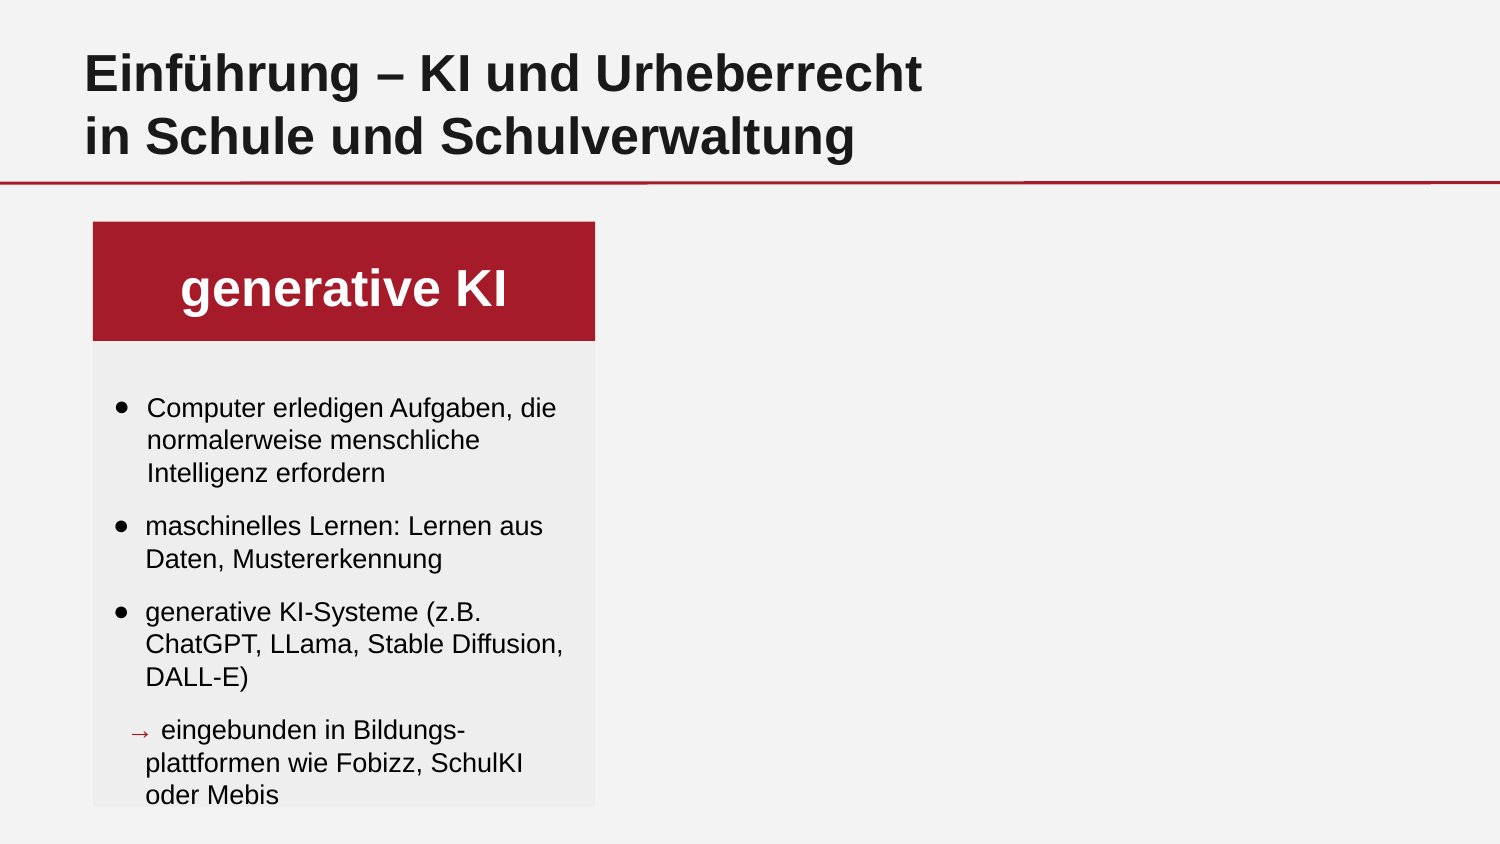

Einführung – KI und Urheberrecht
in Schule und Schulverwaltung

generative KI

Computer erledigen Aufgaben, die normalerweise menschliche Intelligenz erfordern
maschinelles Lernen: Lernen aus Daten, Mustererkennung
generative KI-Systeme (z.B. ChatGPT, LLama, Stable Diffusion, DALL-E)
→ eingebunden in Bildungs-
plattformen wie Fobizz, SchulKI
oder Mebis